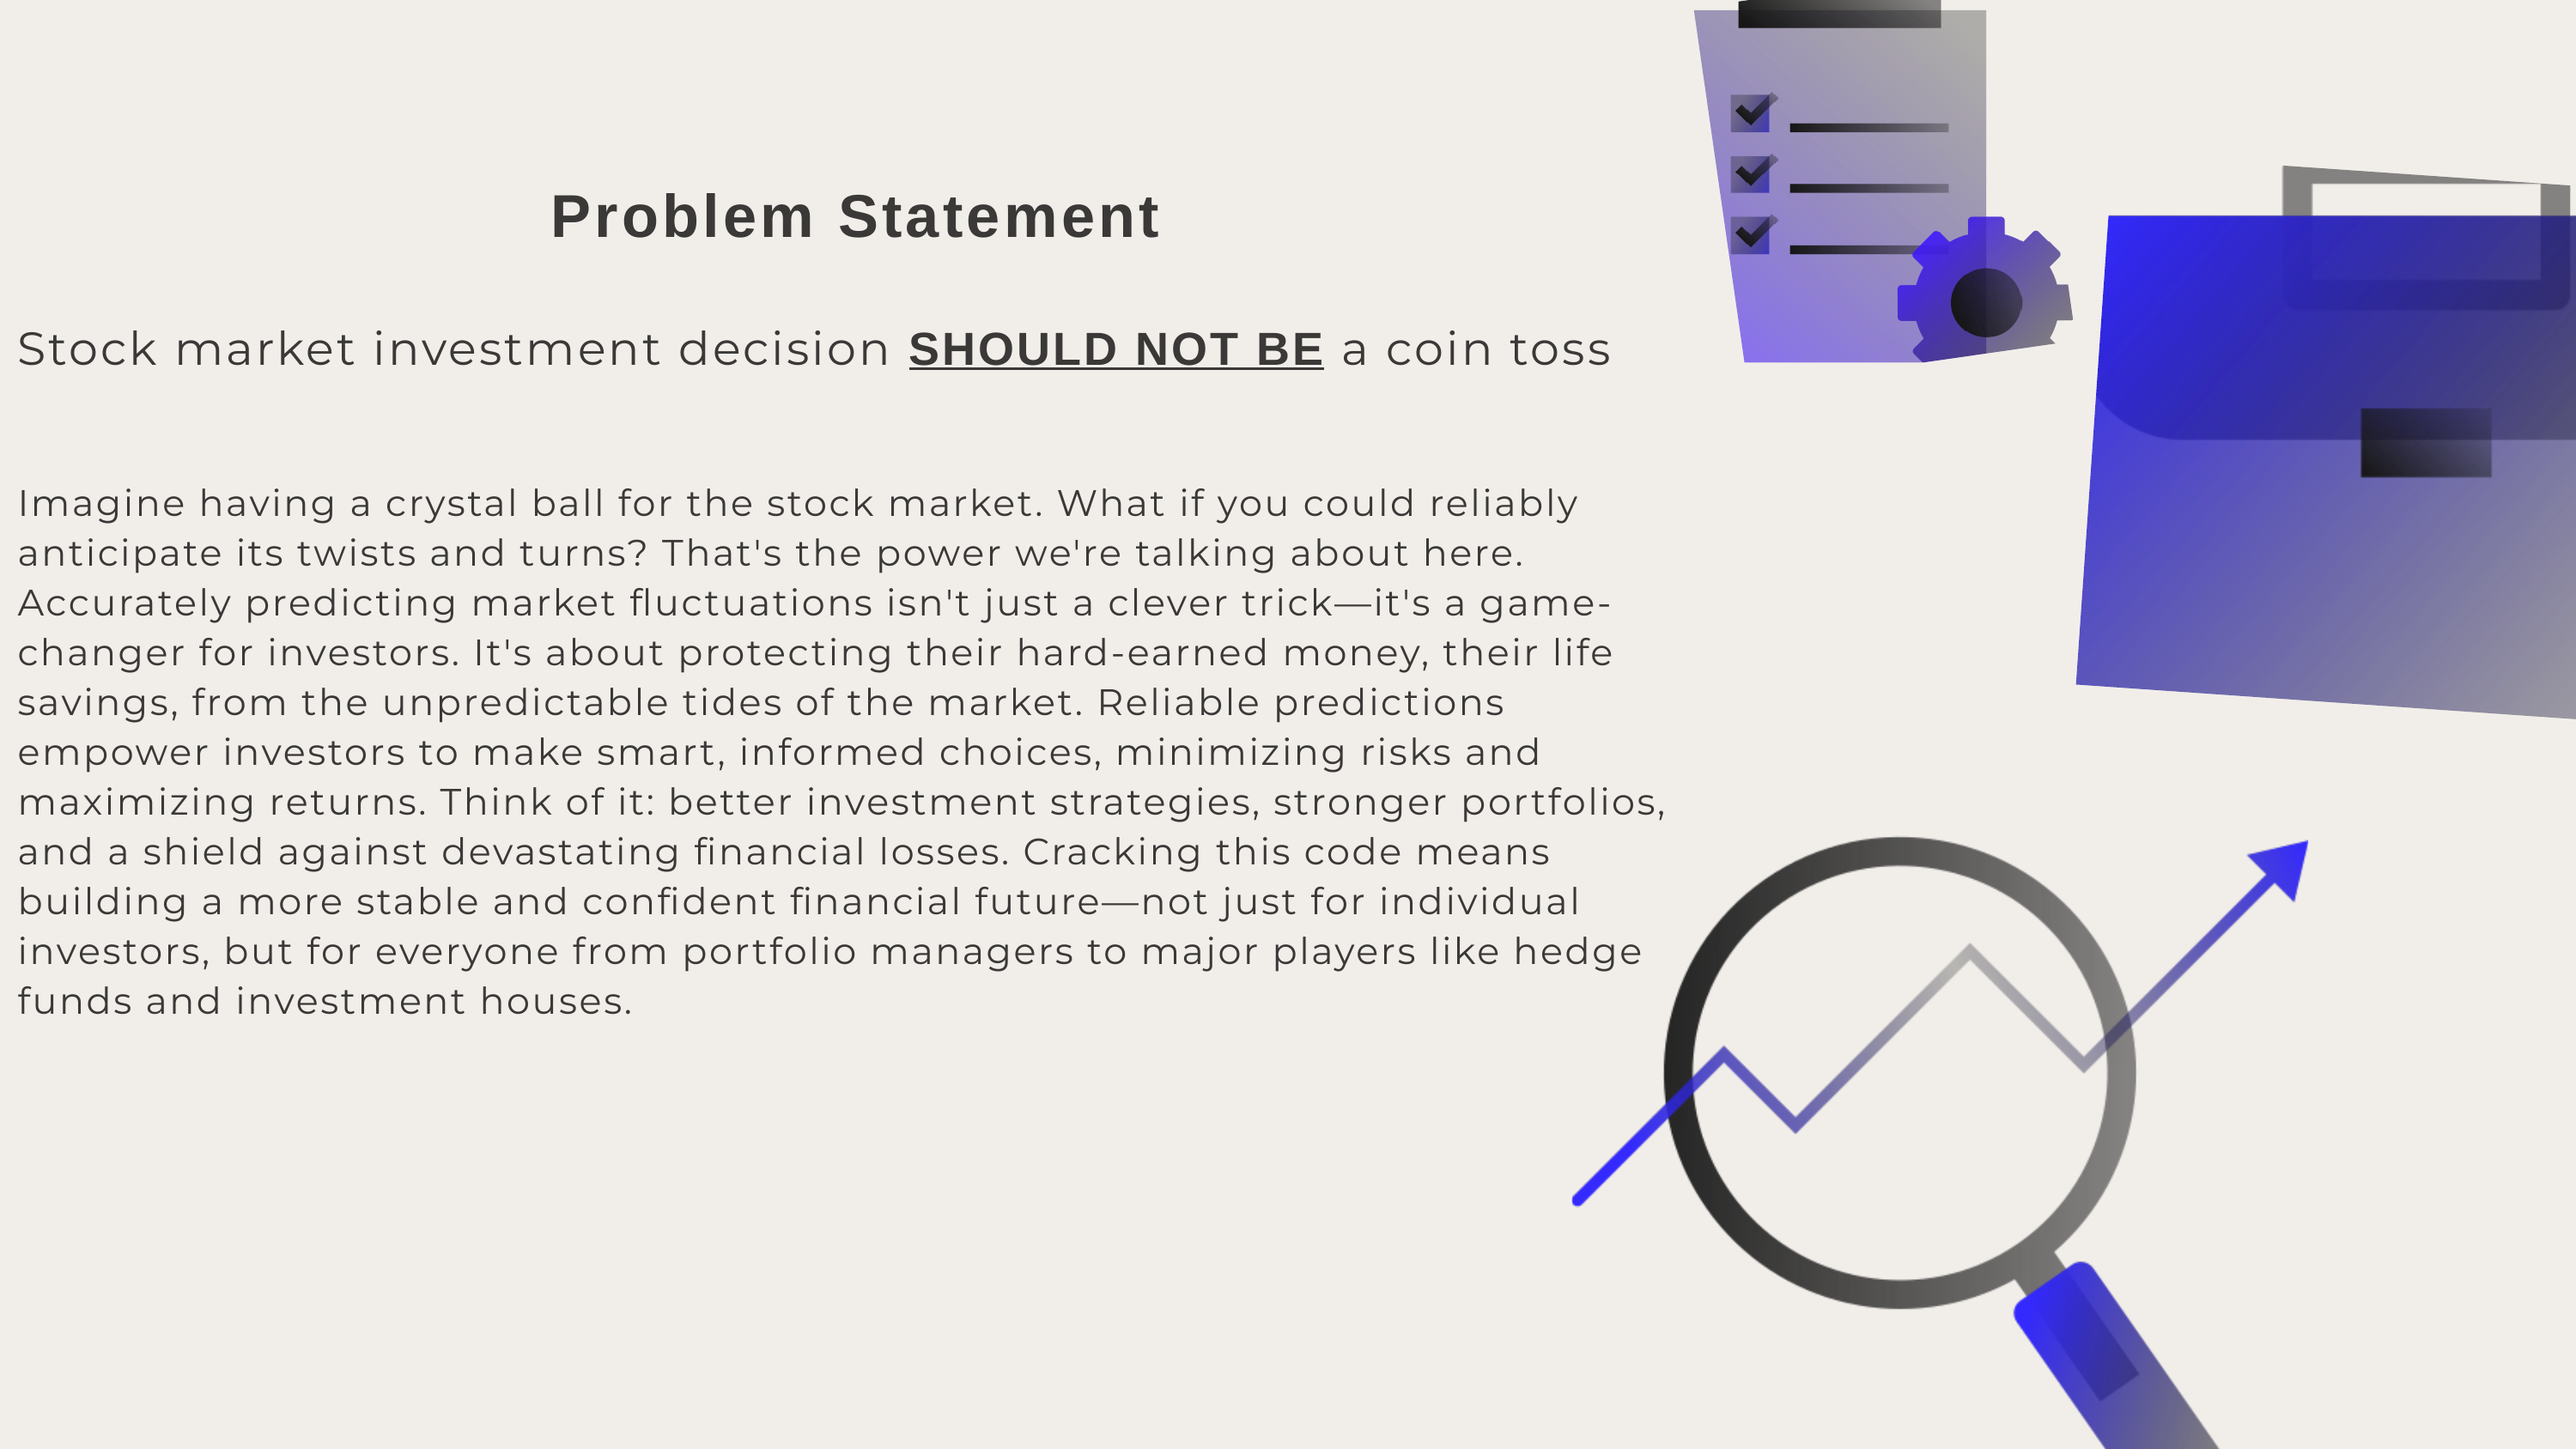

Problem Statement

Stock market investment decision SHOULD NOT BE a coin toss

Imagine having a crystal ball for the stock market. What if you could reliably anticipate its twists and turns? That's the power we're talking about here. Accurately predicting market fluctuations isn't just a clever trick—it's a game-changer for investors. It's about protecting their hard-earned money, their life savings, from the unpredictable tides of the market. Reliable predictions empower investors to make smart, informed choices, minimizing risks and maximizing returns. Think of it: better investment strategies, stronger portfolios, and a shield against devastating financial losses. Cracking this code means building a more stable and confident financial future—not just for individual investors, but for everyone from portfolio managers to major players like hedge funds and investment houses.